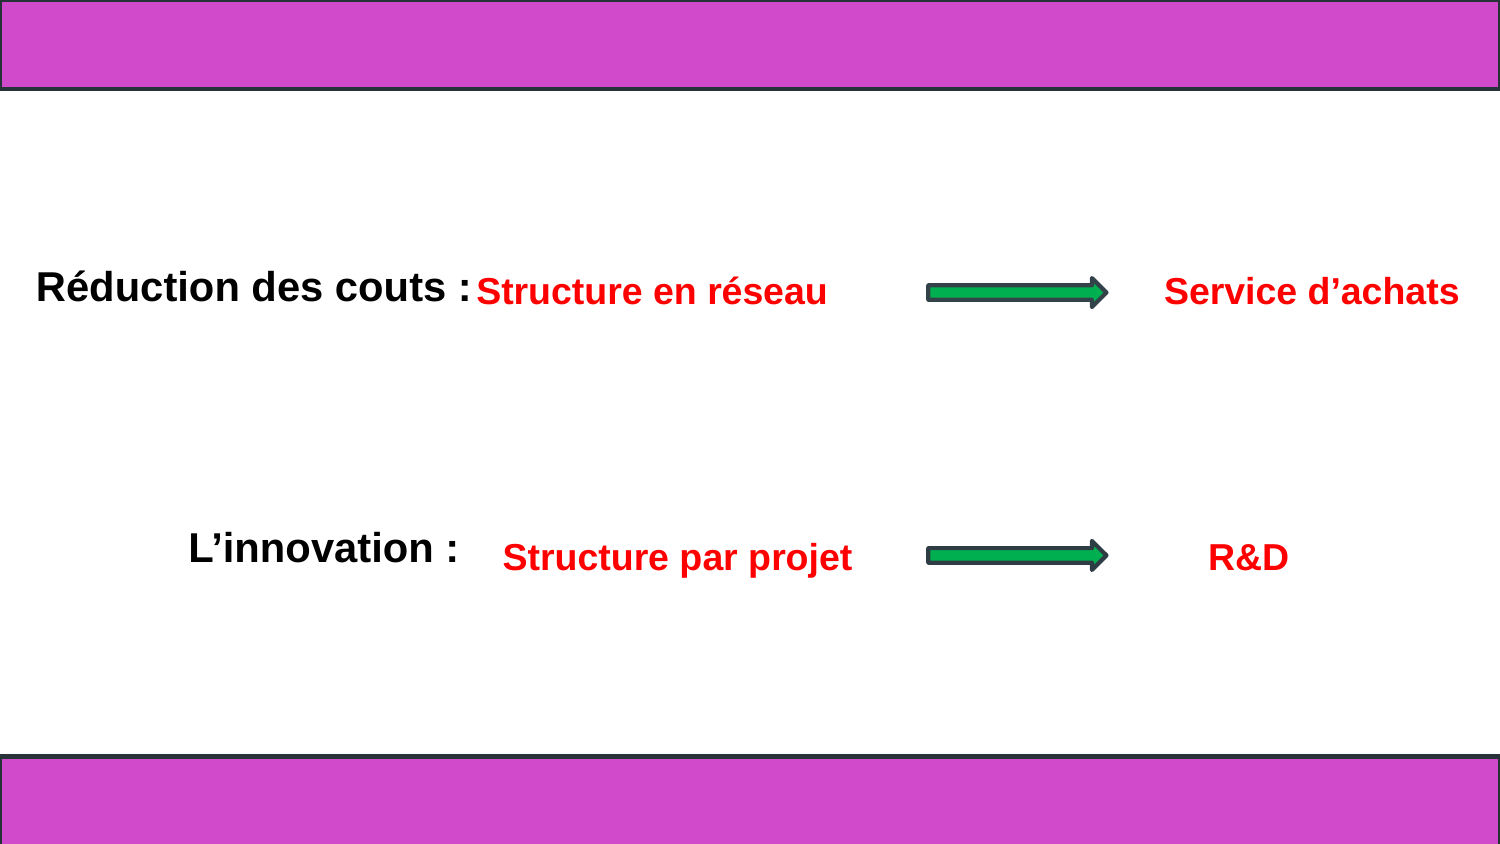

Réduction des couts :
Structure en réseau                                Service d’achats

L’innovation :
Structure par projet                                  R&D